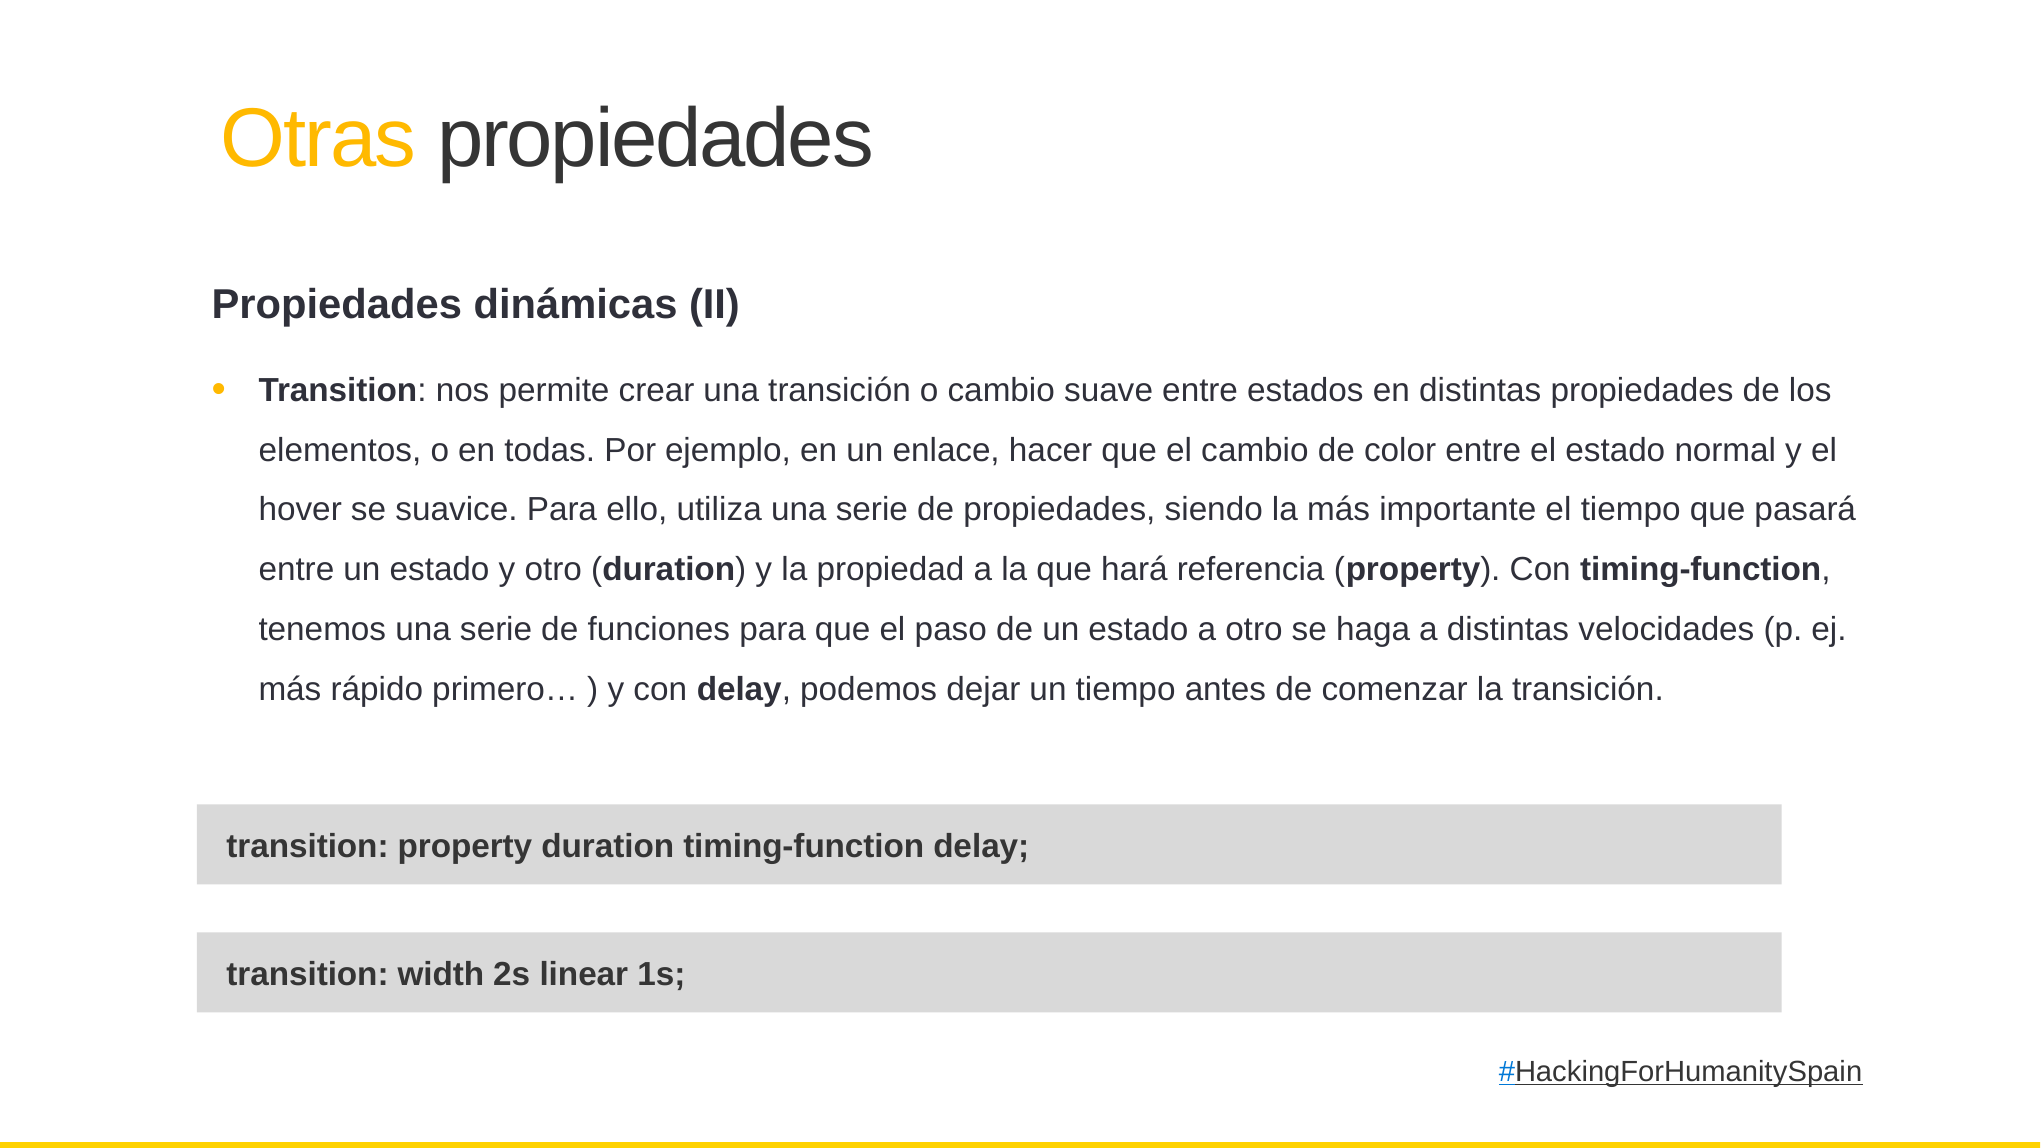

Otras propiedades
Propiedades dinámicas (II)
Transition: nos permite crear una transición o cambio suave entre estados en distintas propiedades de los elementos, o en todas. Por ejemplo, en un enlace, hacer que el cambio de color entre el estado normal y el hover se suavice. Para ello, utiliza una serie de propiedades, siendo la más importante el tiempo que pasará entre un estado y otro (duration) y la propiedad a la que hará referencia (property). Con timing-function, tenemos una serie de funciones para que el paso de un estado a otro se haga a distintas velocidades (p. ej. más rápido primero… ) y con delay, podemos dejar un tiempo antes de comenzar la transición.
transition: property duration timing-function delay;
transition: width 2s linear 1s;
#HackingForHumanitySpain